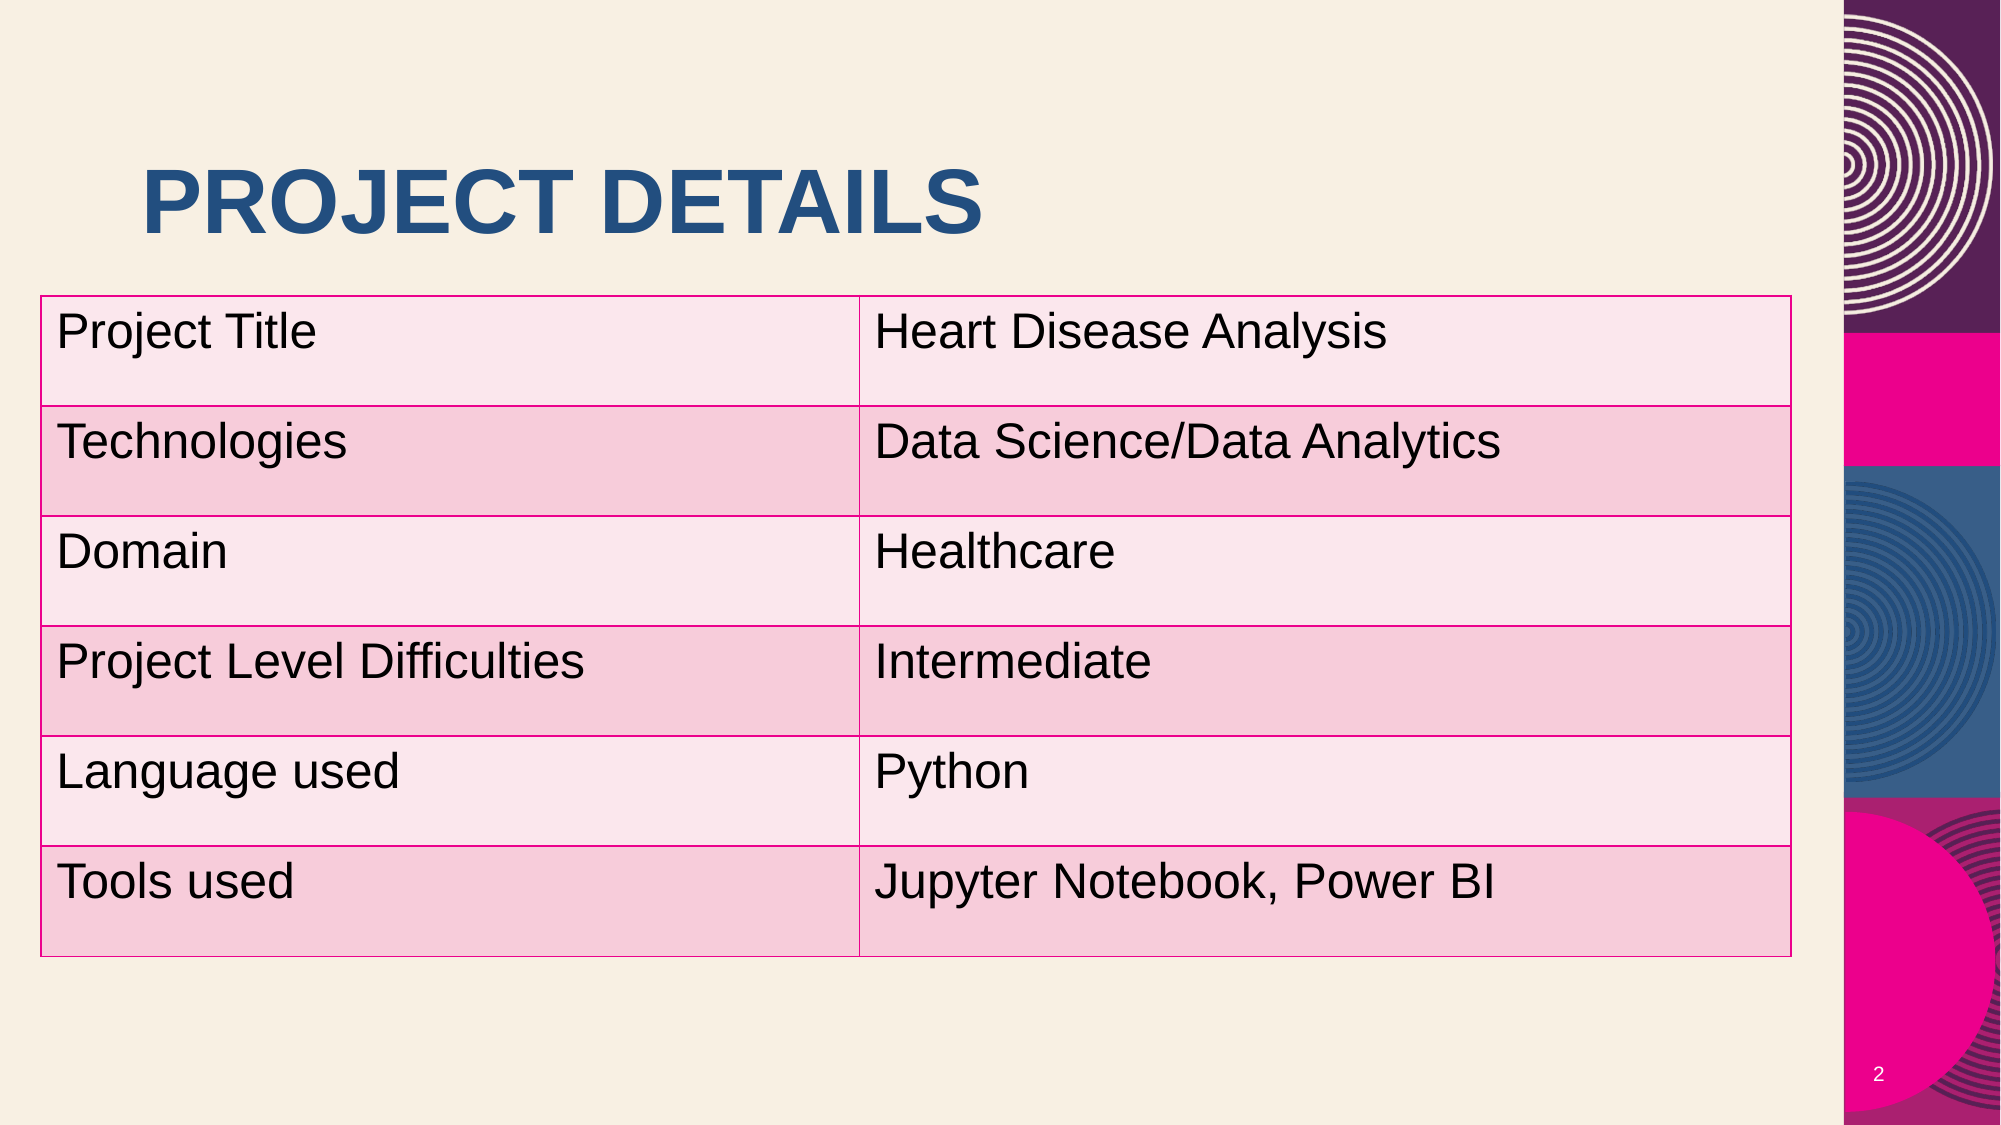

# Project Details
| Project Title | Heart Disease Analysis |
| --- | --- |
| Technologies | Data Science/Data Analytics |
| Domain | Healthcare |
| Project Level Difficulties | Intermediate |
| Language used | Python |
| Tools used | Jupyter Notebook, Power BI |
2